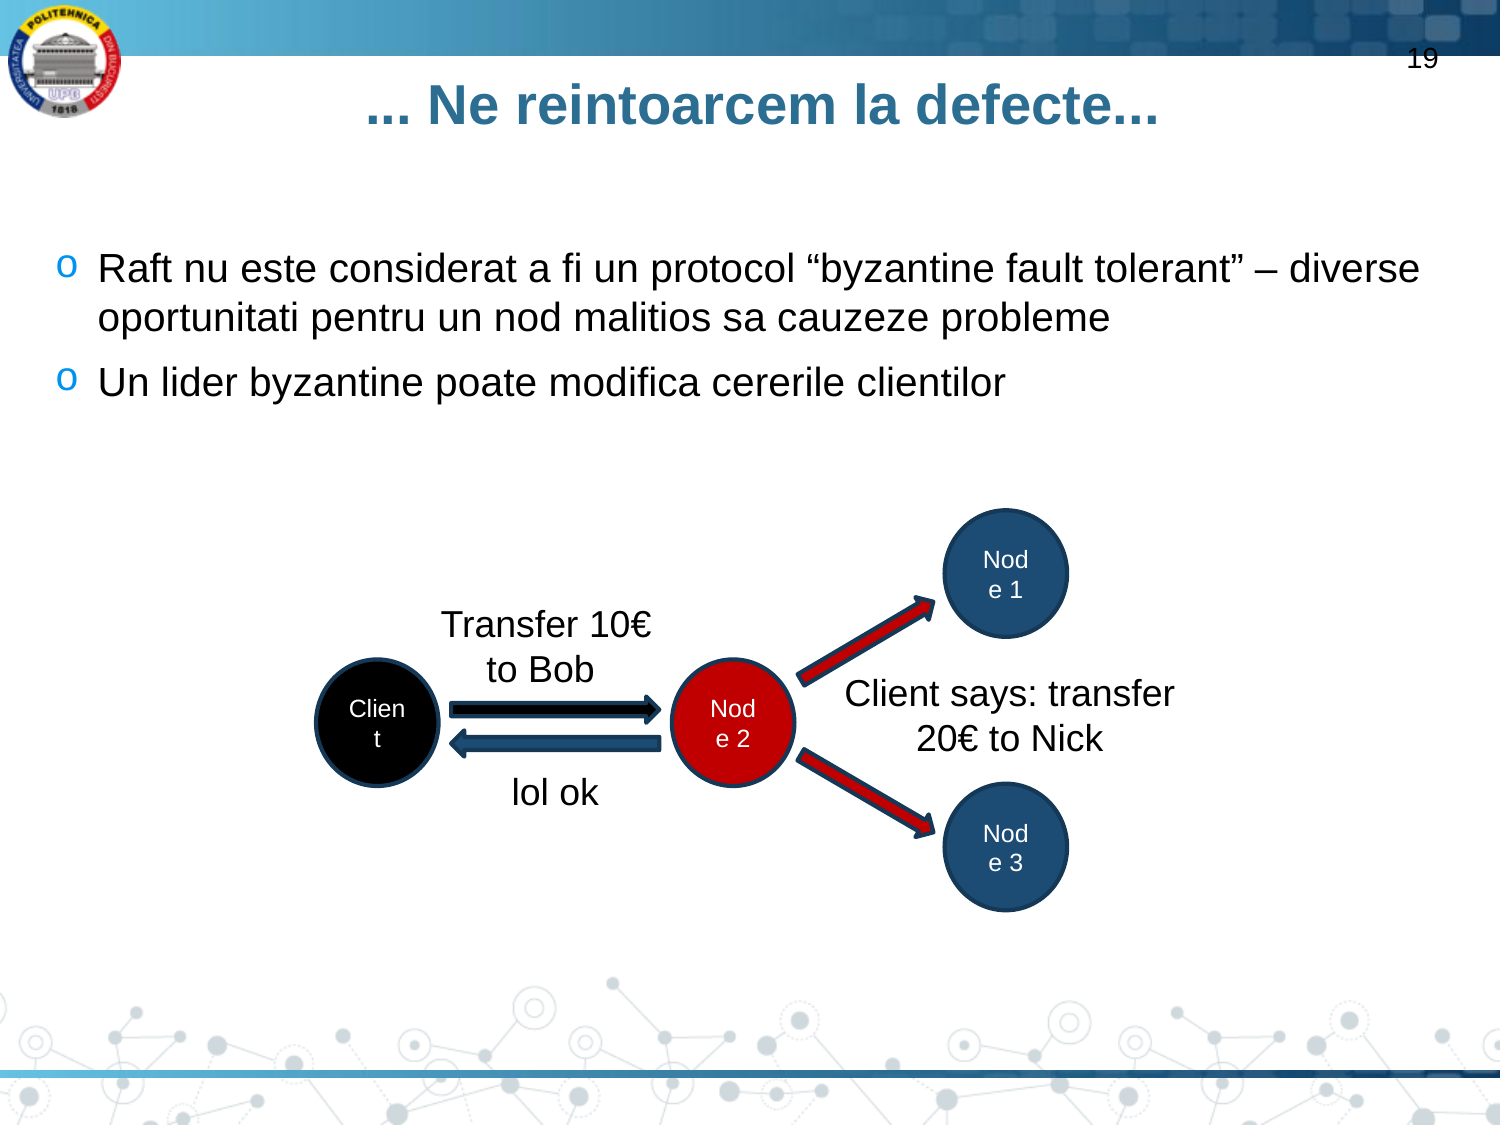

19
# ... Ne reintoarcem la defecte...
Raft nu este considerat a fi un protocol “byzantine fault tolerant” – diverse oportunitati pentru un nod malitios sa cauzeze probleme
Un lider byzantine poate modifica cererile clientilor

Node 1
Transfer 10€ to Bob

Client
Node 2
Client says: transfer 20€ to Nick

lol ok

Node 3